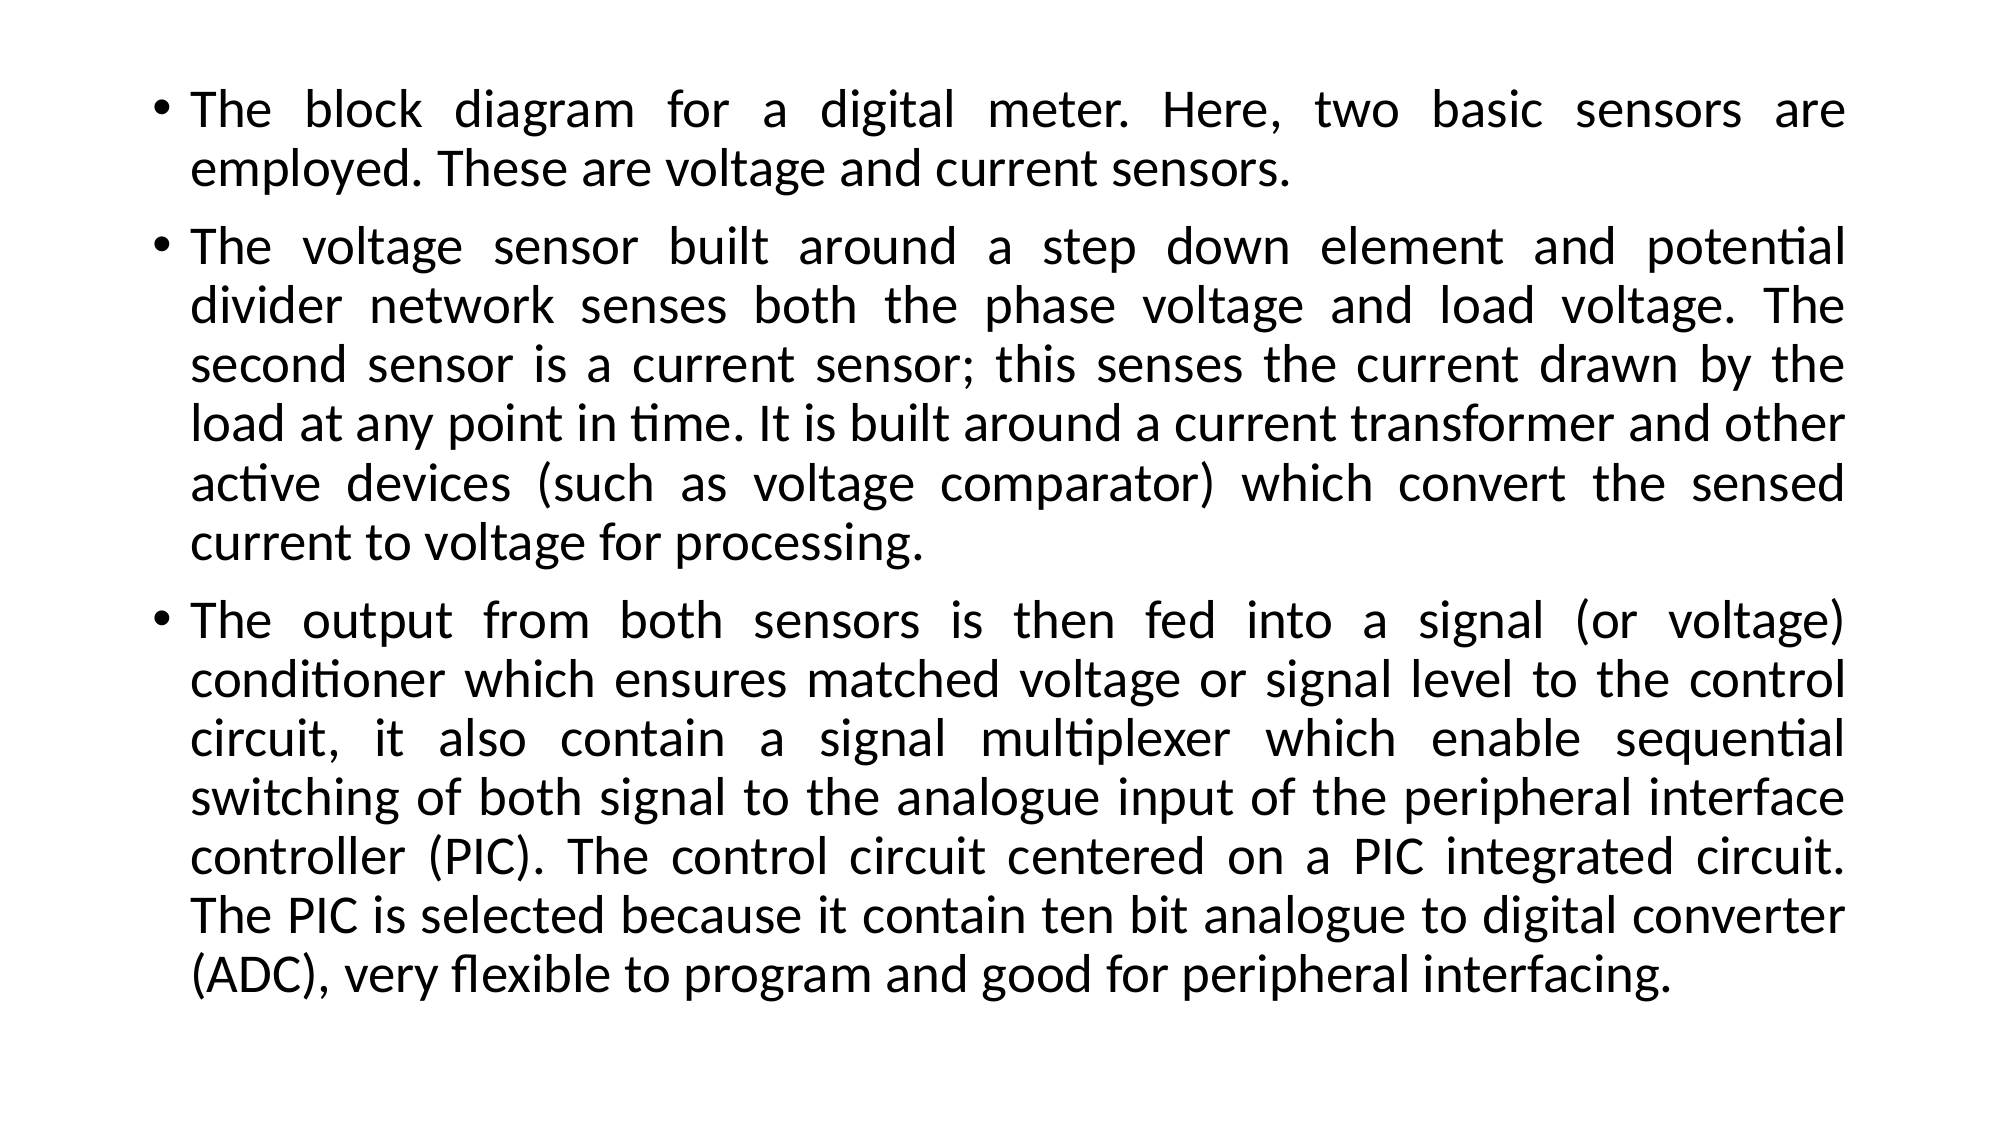

The block diagram for a digital meter. Here, two basic sensors are employed. These are voltage and current sensors.
The voltage sensor built around a step down element and potential divider network senses both the phase voltage and load voltage. The second sensor is a current sensor; this senses the current drawn by the load at any point in time. It is built around a current transformer and other active devices (such as voltage comparator) which convert the sensed current to voltage for processing.
The output from both sensors is then fed into a signal (or voltage) conditioner which ensures matched voltage or signal level to the control circuit, it also contain a signal multiplexer which enable sequential switching of both signal to the analogue input of the peripheral interface controller (PIC). The control circuit centered on a PIC integrated circuit. The PIC is selected because it contain ten bit analogue to digital converter (ADC), very flexible to program and good for peripheral interfacing.